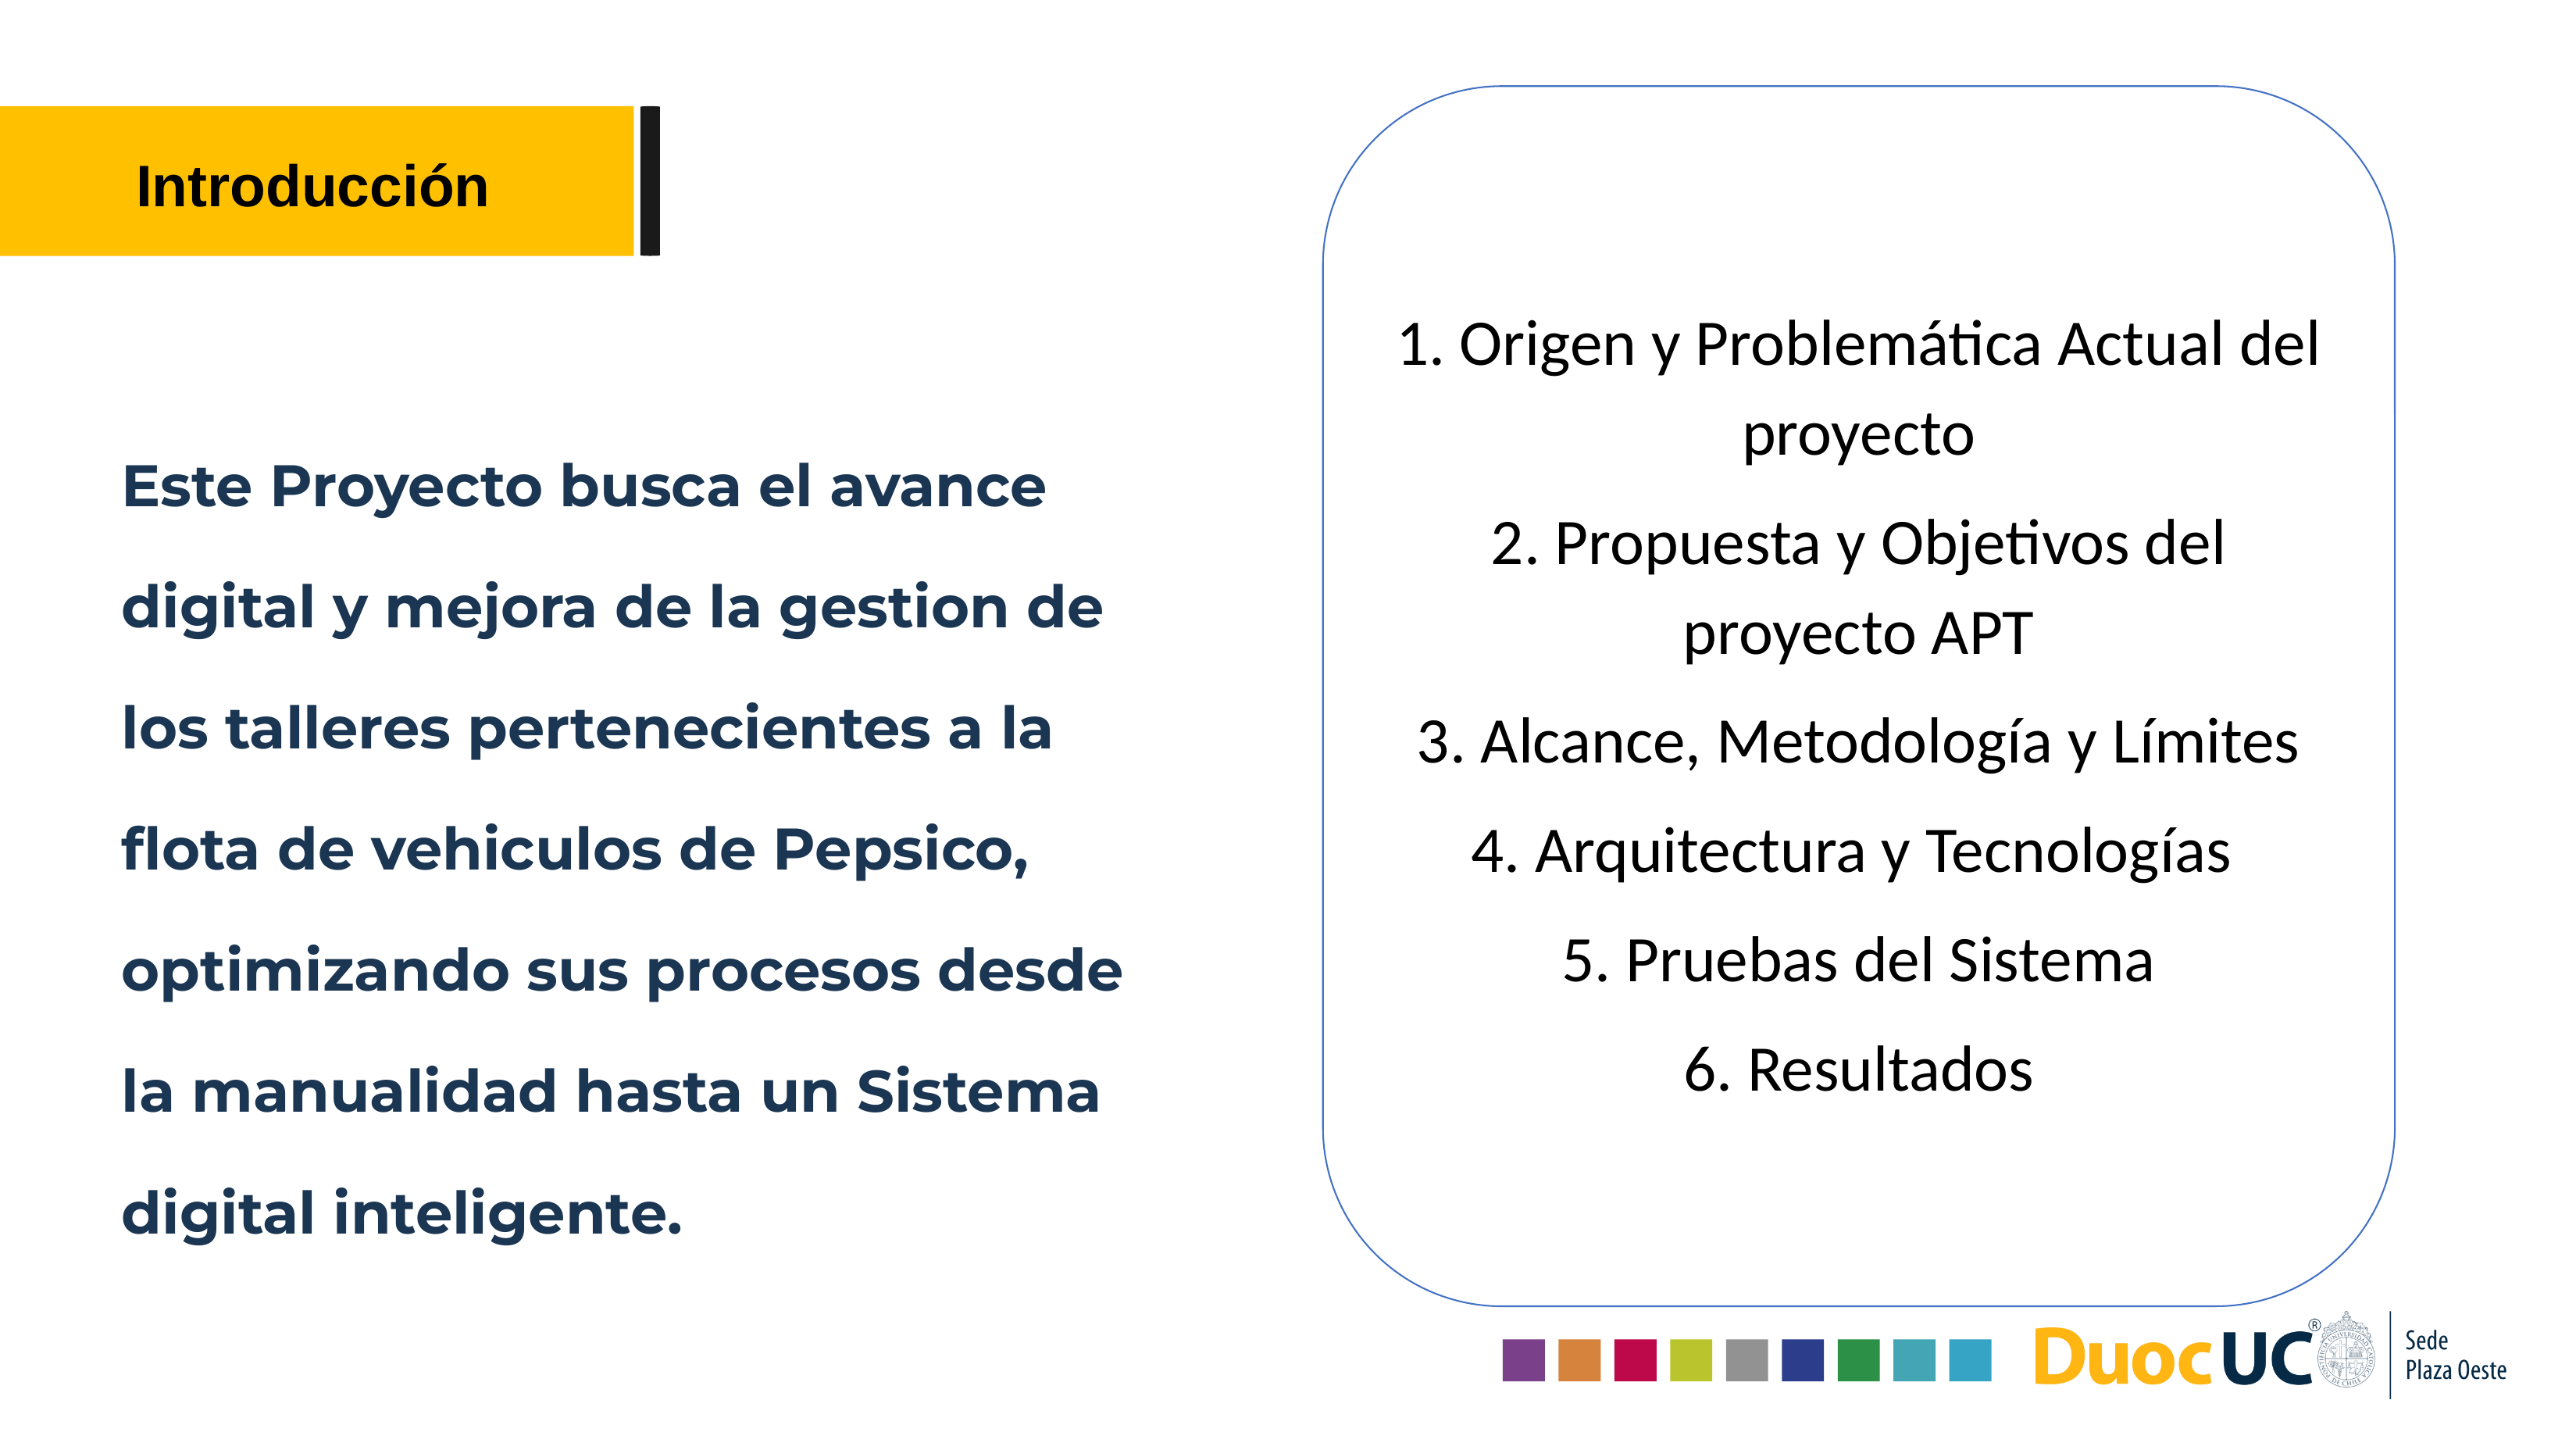

1. Origen y Problemática Actual del proyecto
2. Propuesta y Objetivos del proyecto APT
3. Alcance, Metodología y Límites
4. Arquitectura y Tecnologías
5. Pruebas del Sistema
6. Resultados
Introducción
Este Proyecto busca el avance digital y mejora de la gestion de los talleres pertenecientes a la flota de vehiculos de Pepsico, optimizando sus procesos desde la manualidad hasta un Sistema digital inteligente.